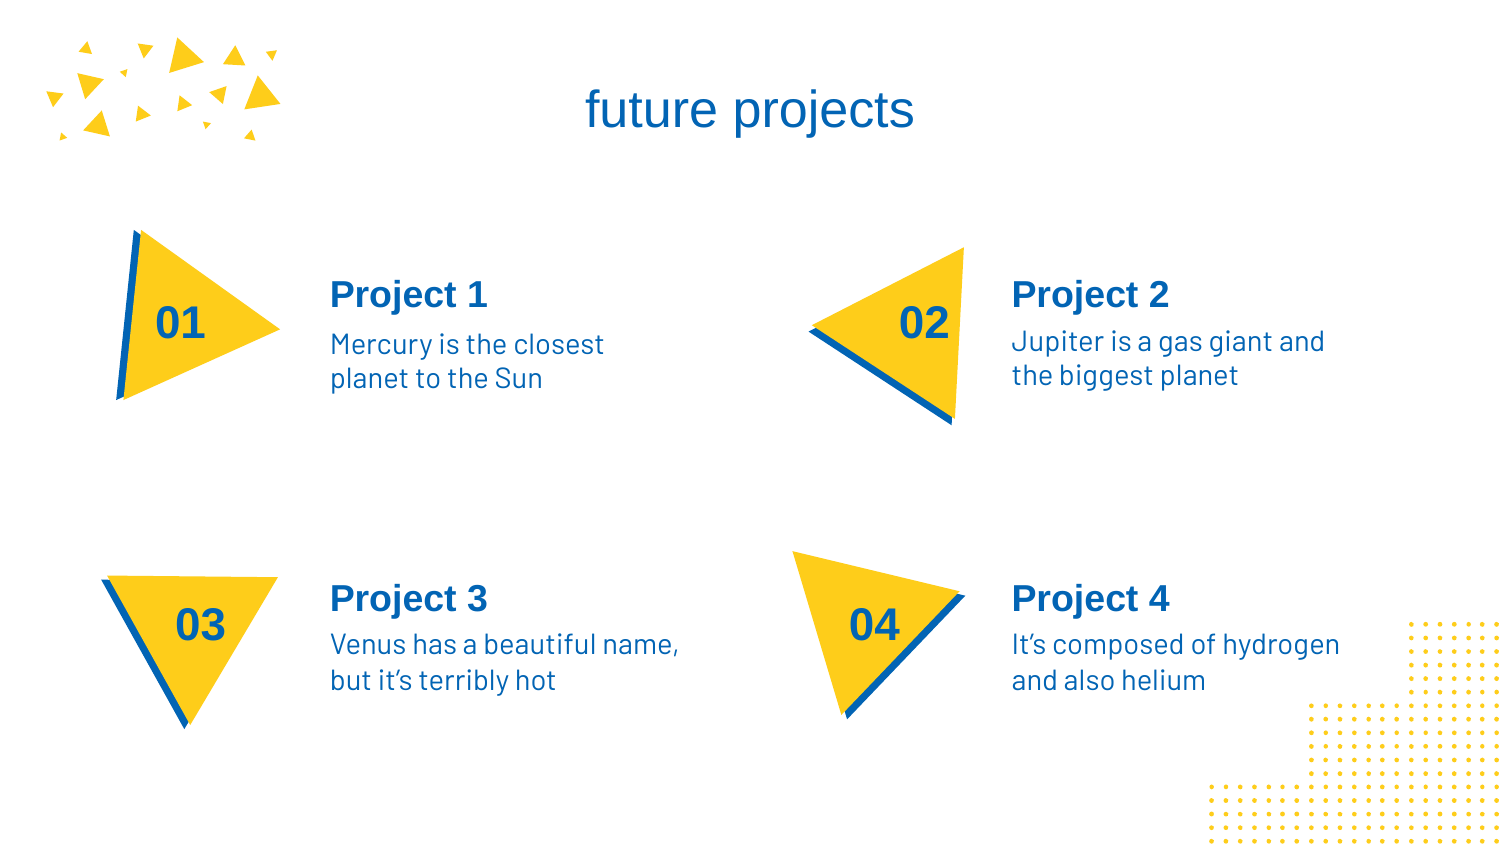

# future projects

Project 1
Project 2
01
02
Jupiter is a gas giant and the biggest planet
Mercury is the closest planet to the Sun

Project 3
Project 4
03
04
Venus has a beautiful name, but it’s terribly hot
It’s composed of hydrogen and also helium